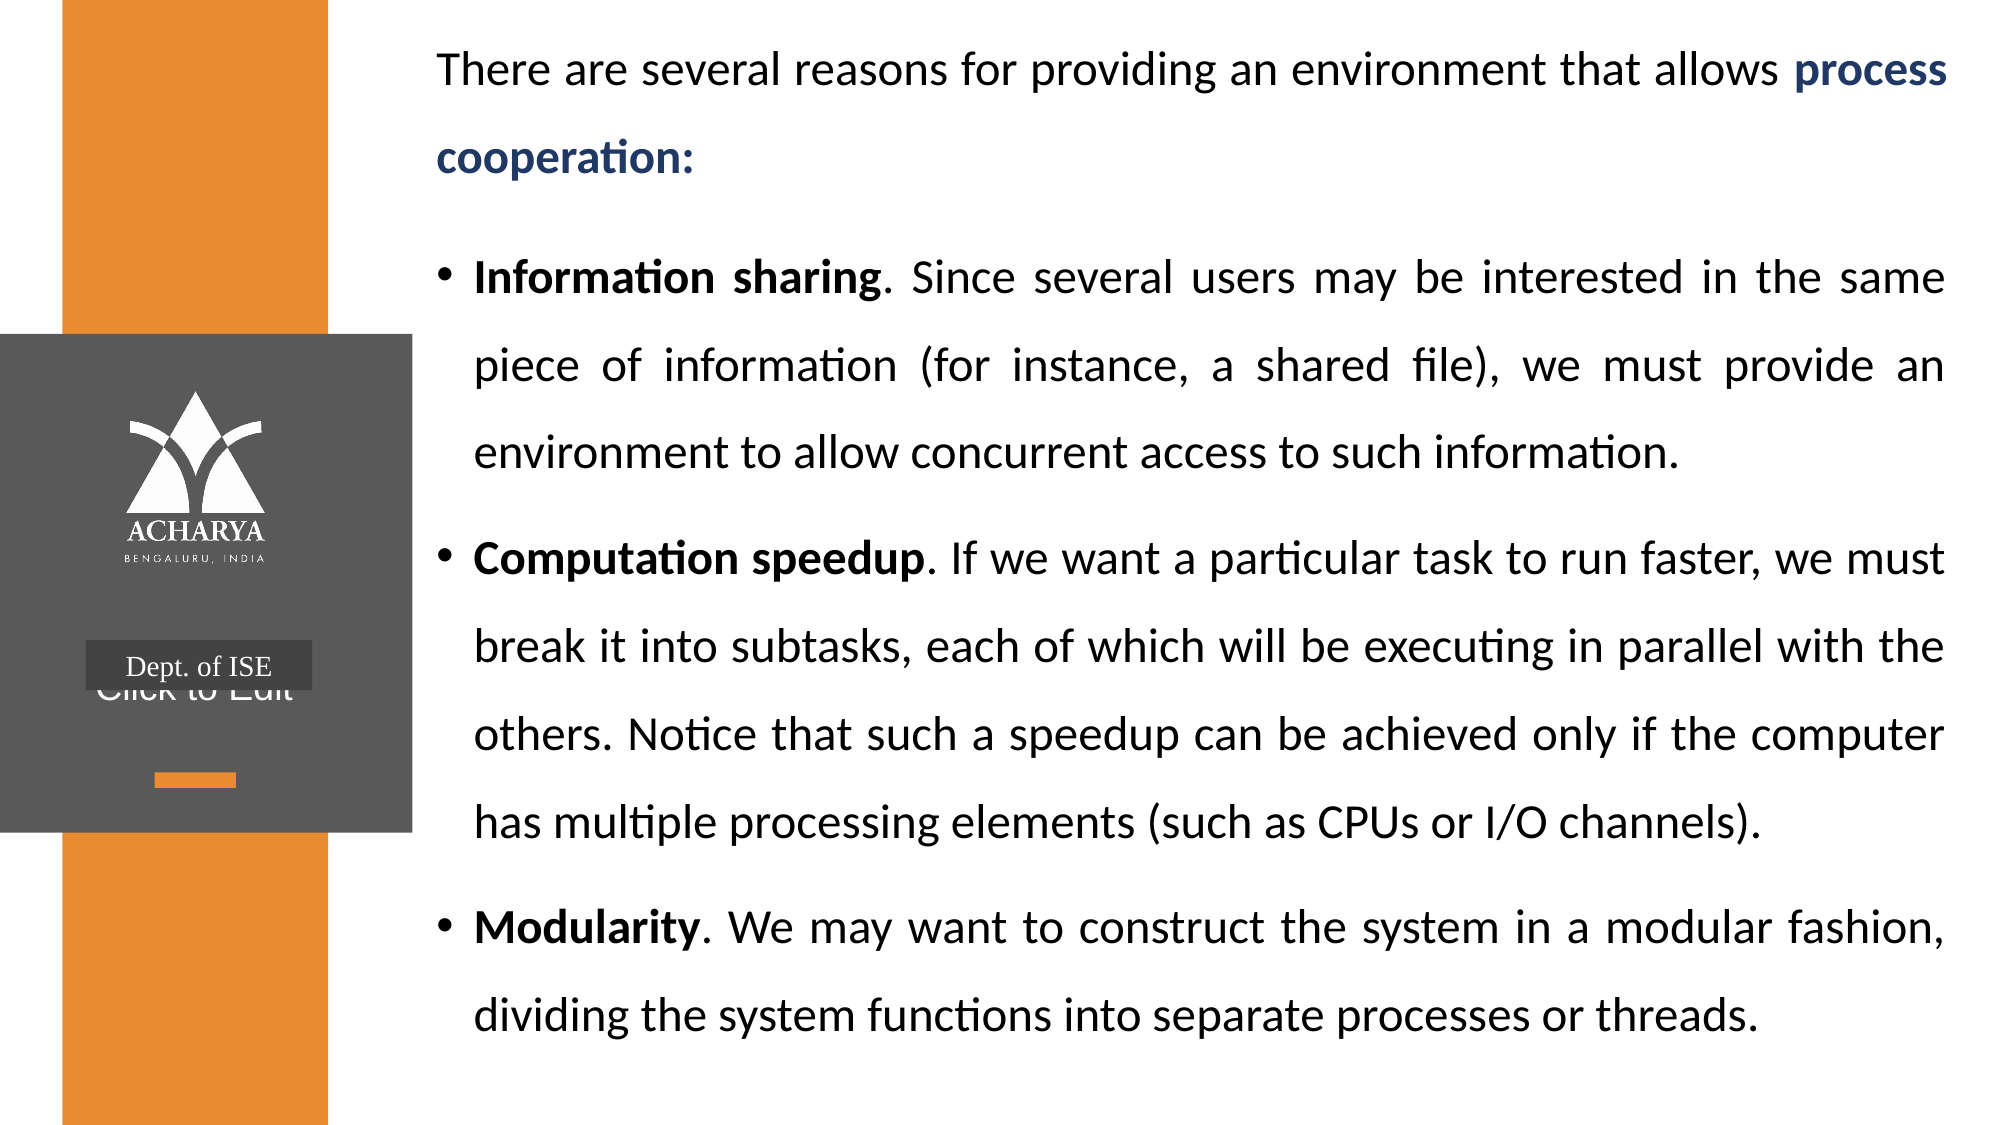

There are several reasons for providing an environment that allows process cooperation:
Information sharing. Since several users may be interested in the same piece of information (for instance, a shared file), we must provide an environment to allow concurrent access to such information.
Computation speedup. If we want a particular task to run faster, we must break it into subtasks, each of which will be executing in parallel with the others. Notice that such a speedup can be achieved only if the computer has multiple processing elements (such as CPUs or I/O channels).
Modularity. We may want to construct the system in a modular fashion, dividing the system functions into separate processes or threads.

Dept. of ISE